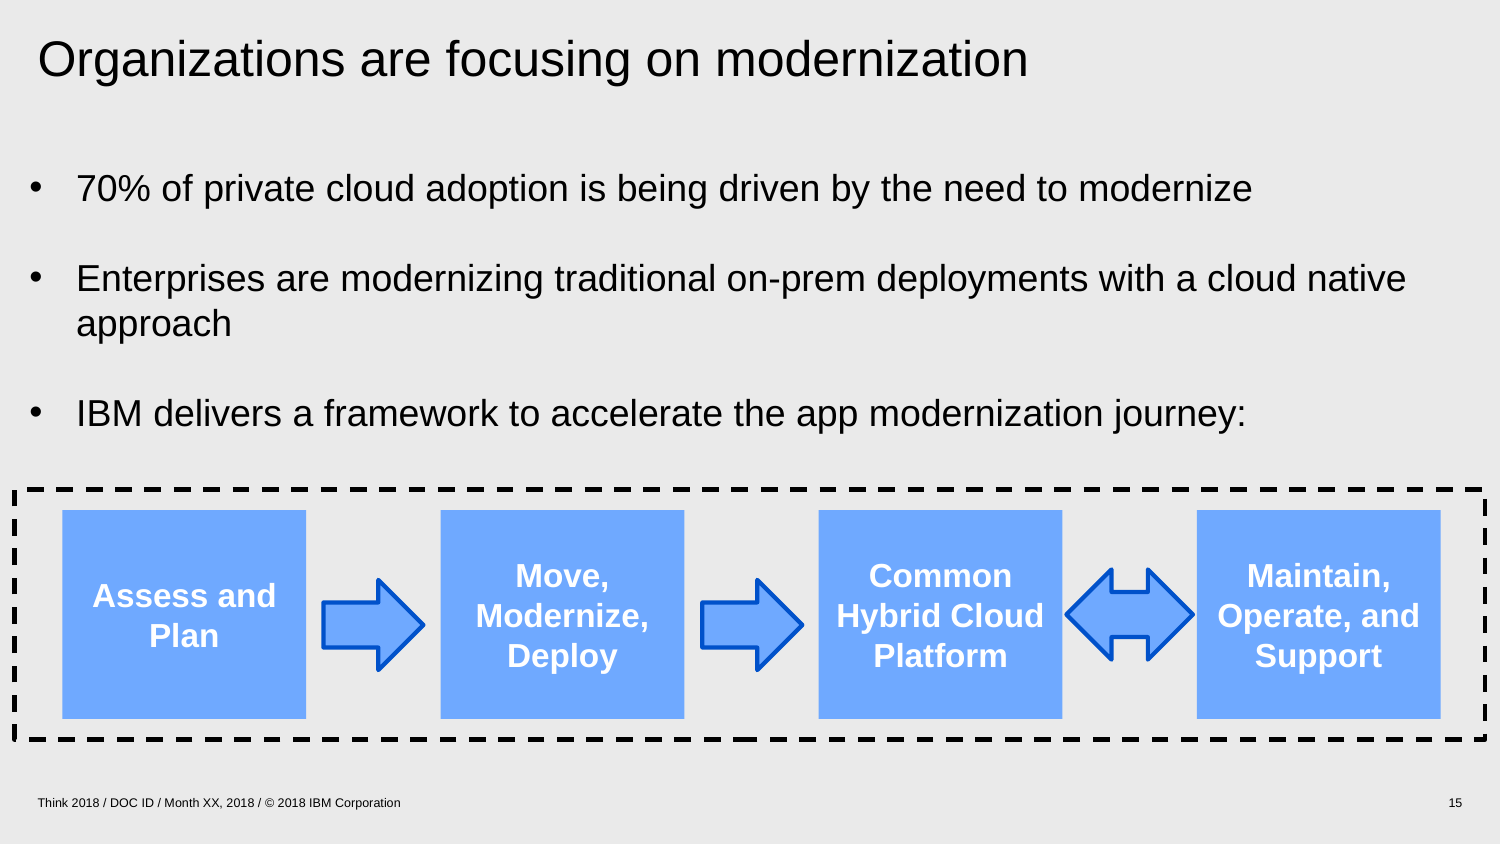

# Organizations are focusing on modernization

70% of private cloud adoption is being driven by the need to modernize

Enterprises are modernizing traditional on-prem deployments with a cloud native approach

IBM delivers a framework to accelerate the app modernization journey:

Move, Modernize, Deploy
Common Hybrid Cloud Platform
Maintain, Operate, and Support
Assess and Plan

Think 2018 / DOC ID / Month XX, 2018 / © 2018 IBM Corporation
15